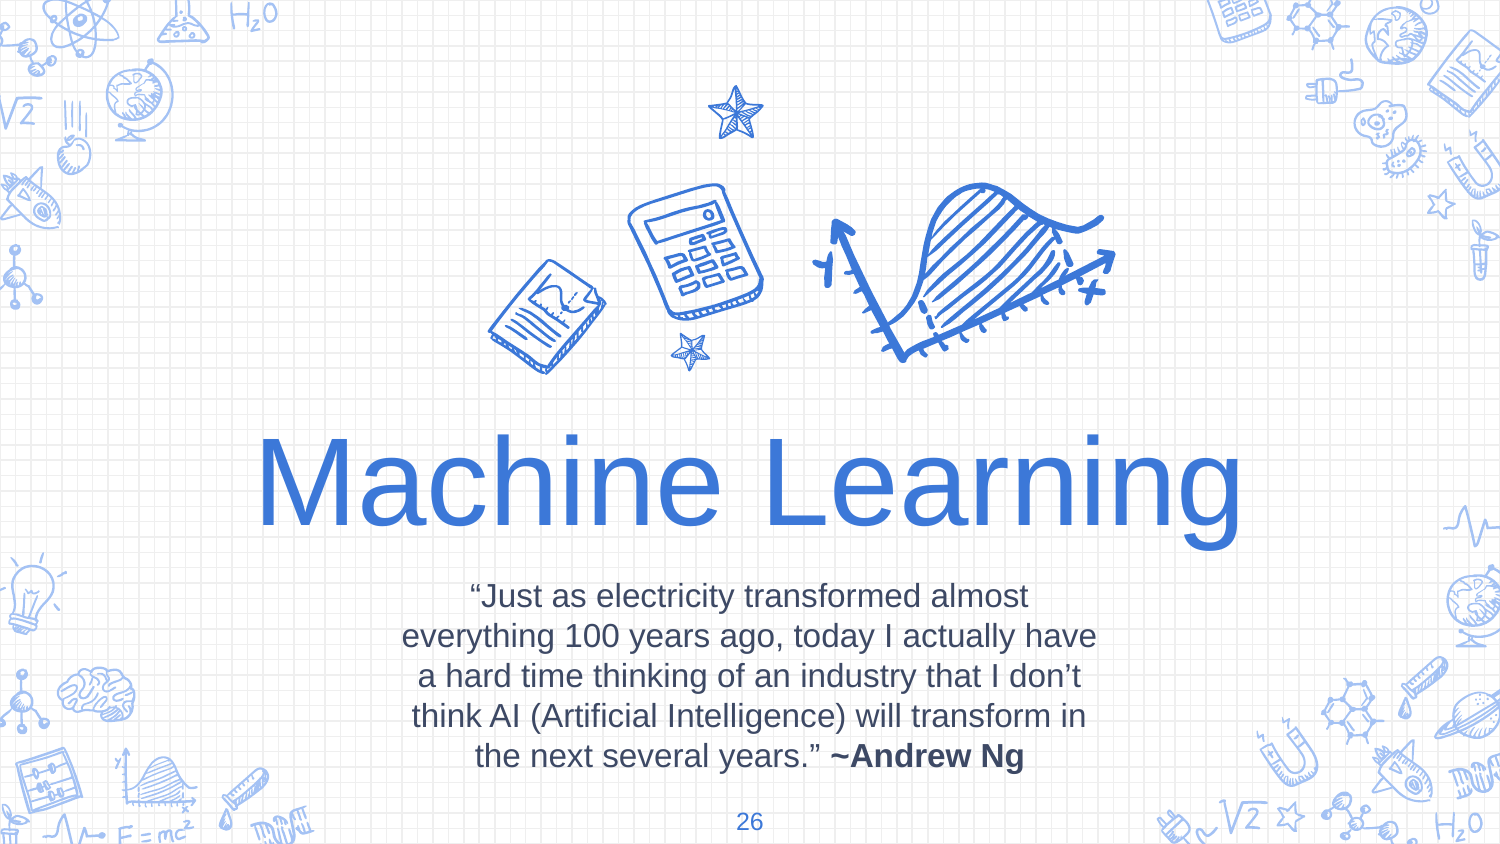

Machine Learning
“Just as electricity transformed almost everything 100 years ago, today I actually have a hard time thinking of an industry that I don’t think AI (Artificial Intelligence) will transform in the next several years.” ~Andrew Ng
26